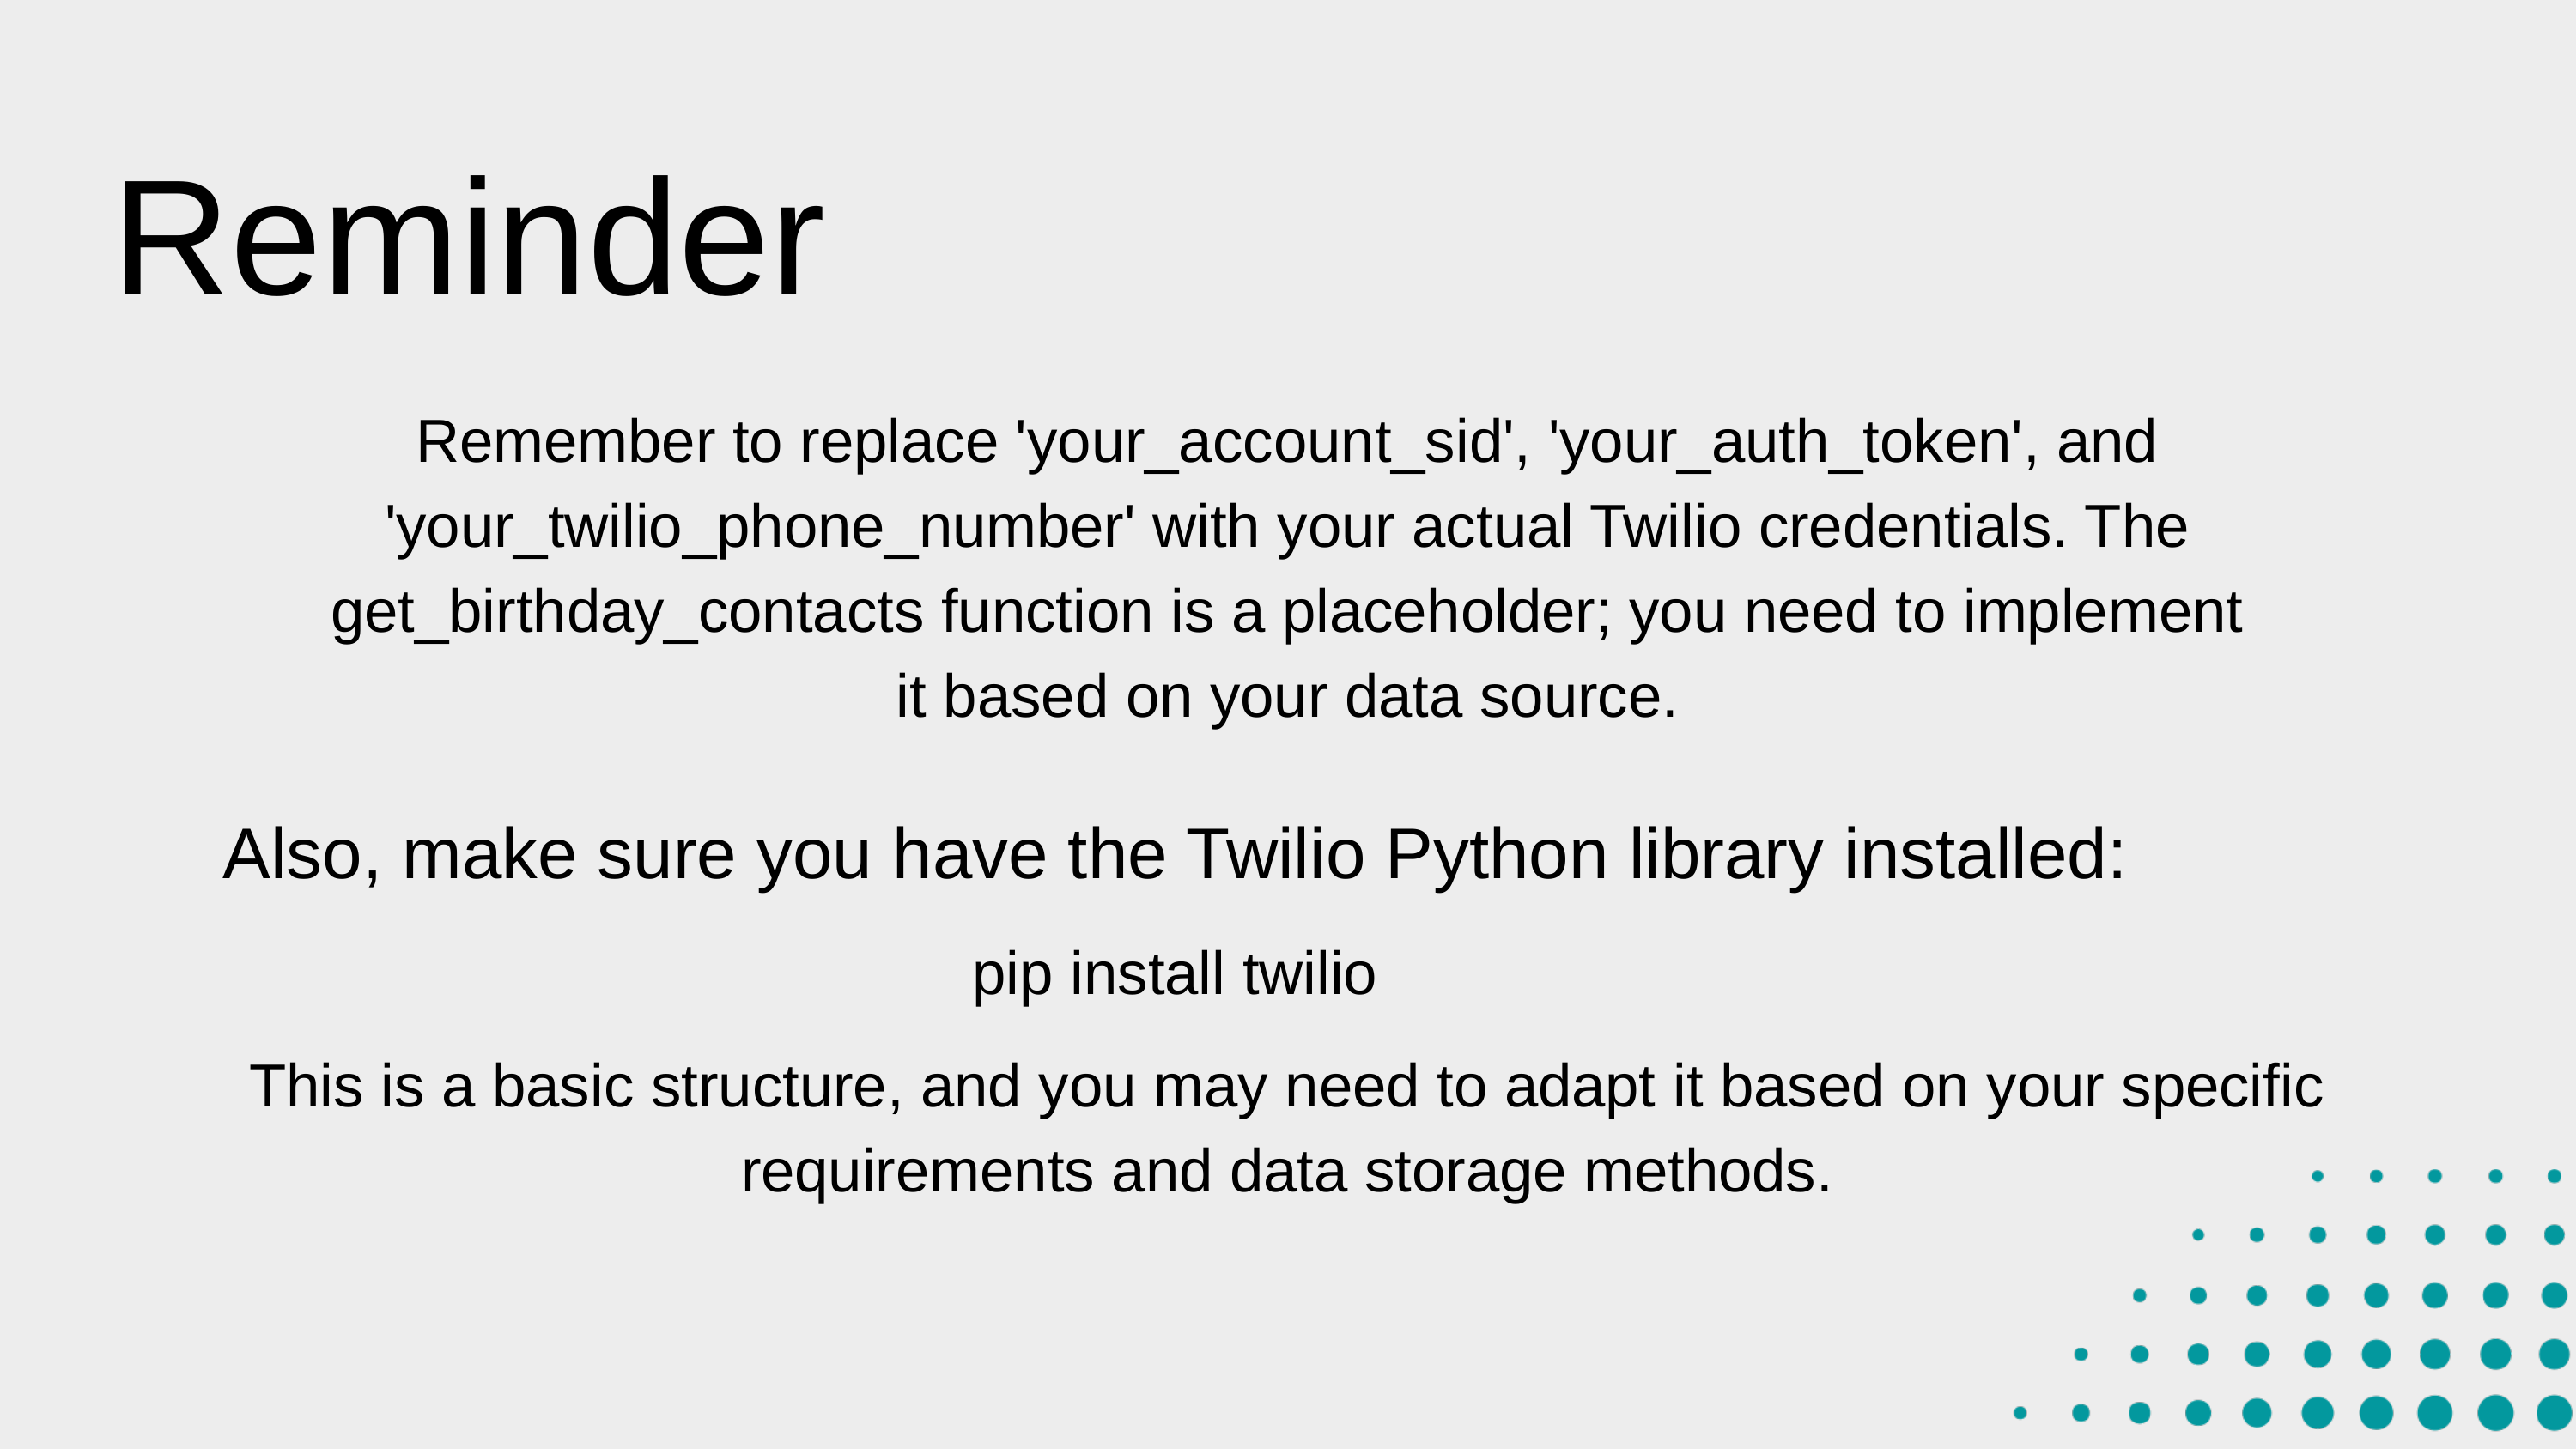

Reminder
Remember to replace 'your_account_sid', 'your_auth_token', and 'your_twilio_phone_number' with your actual Twilio credentials. The get_birthday_contacts function is a placeholder; you need to implement it based on your data source.
Also, make sure you have the Twilio Python library installed:
pip install twilio
This is a basic structure, and you may need to adapt it based on your specific requirements and data storage methods.